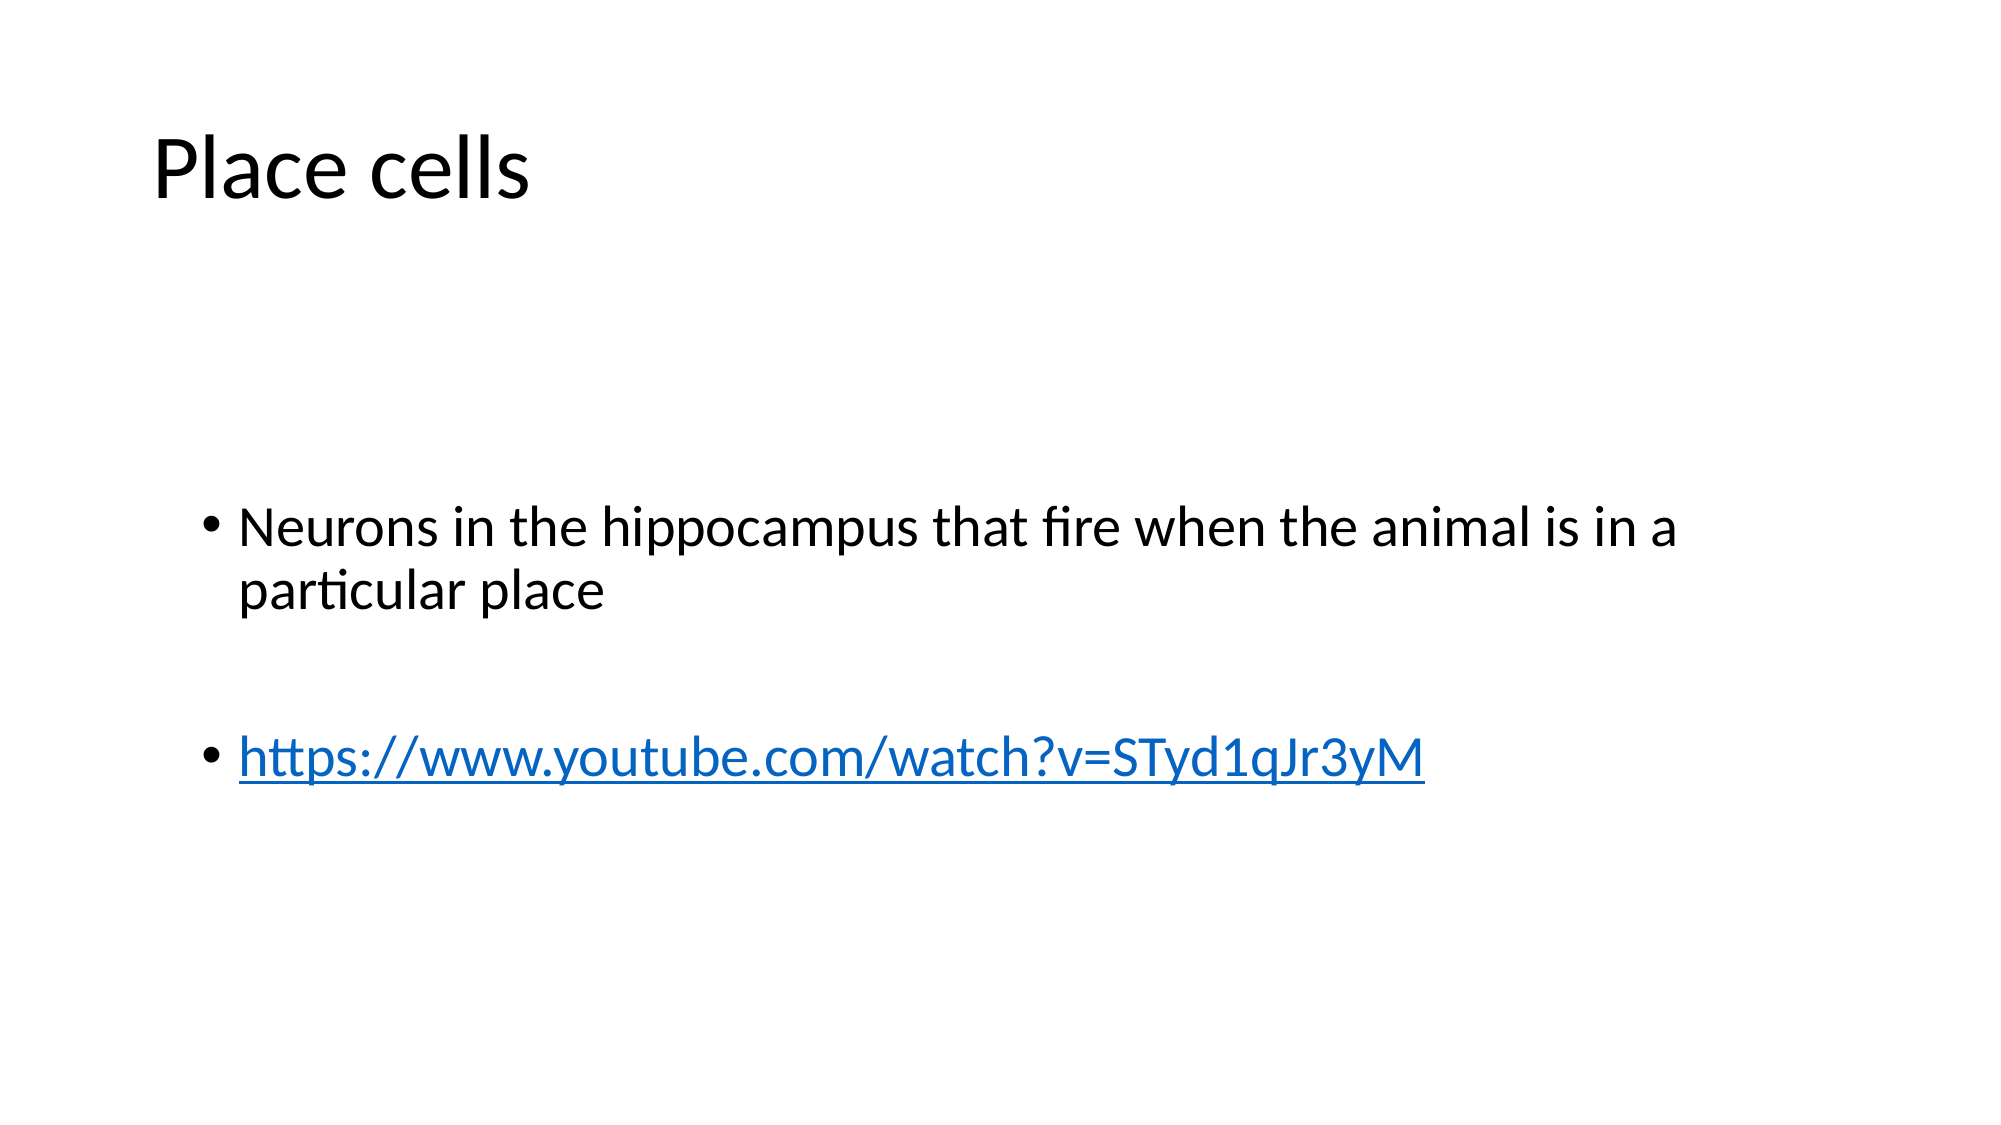

# Place cells

Neurons in the hippocampus that fire when the animal is in a particular place

https://www.youtube.com/watch?v=STyd1qJr3yM